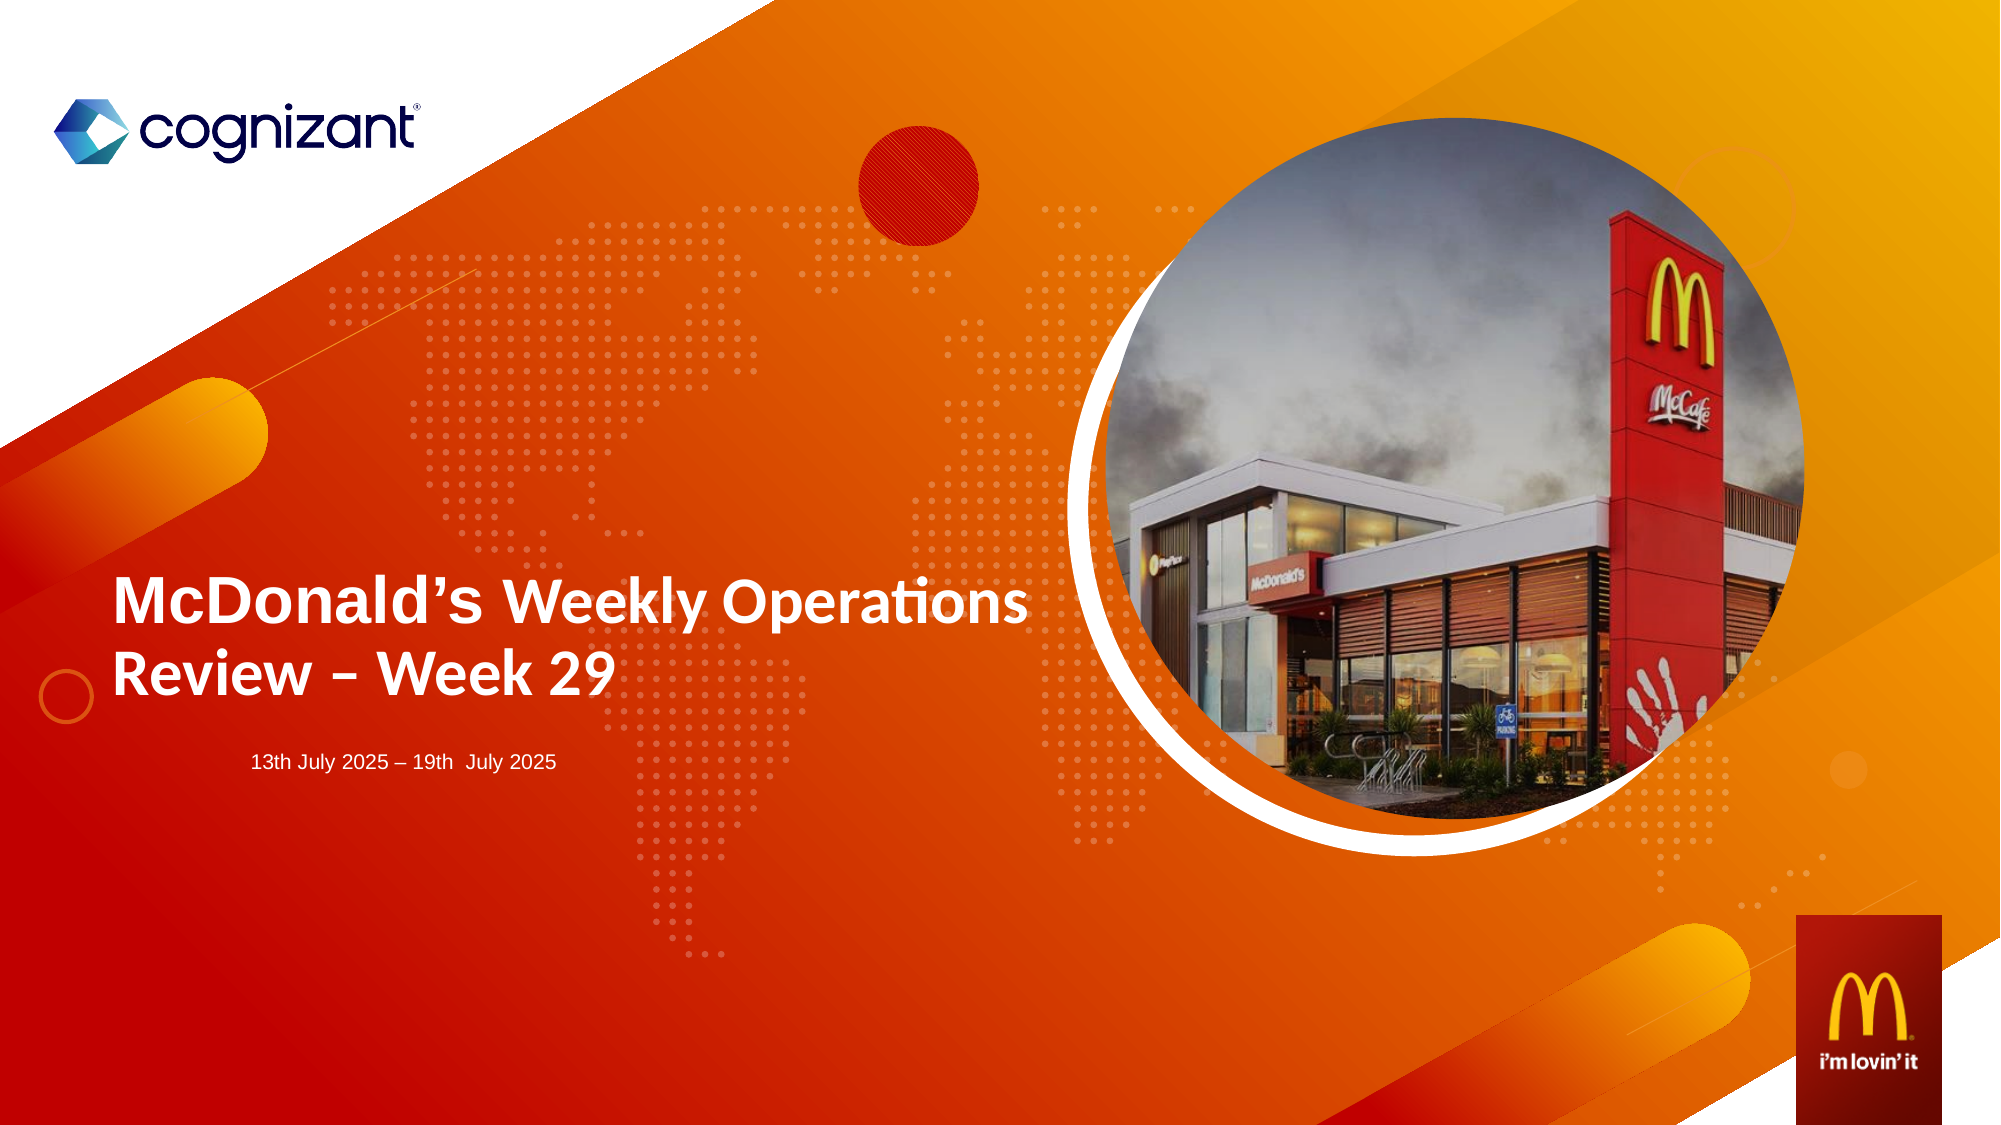

# McDonald’s Weekly Operations Review – Week 29

13th July 2025 – 19th  July 2025